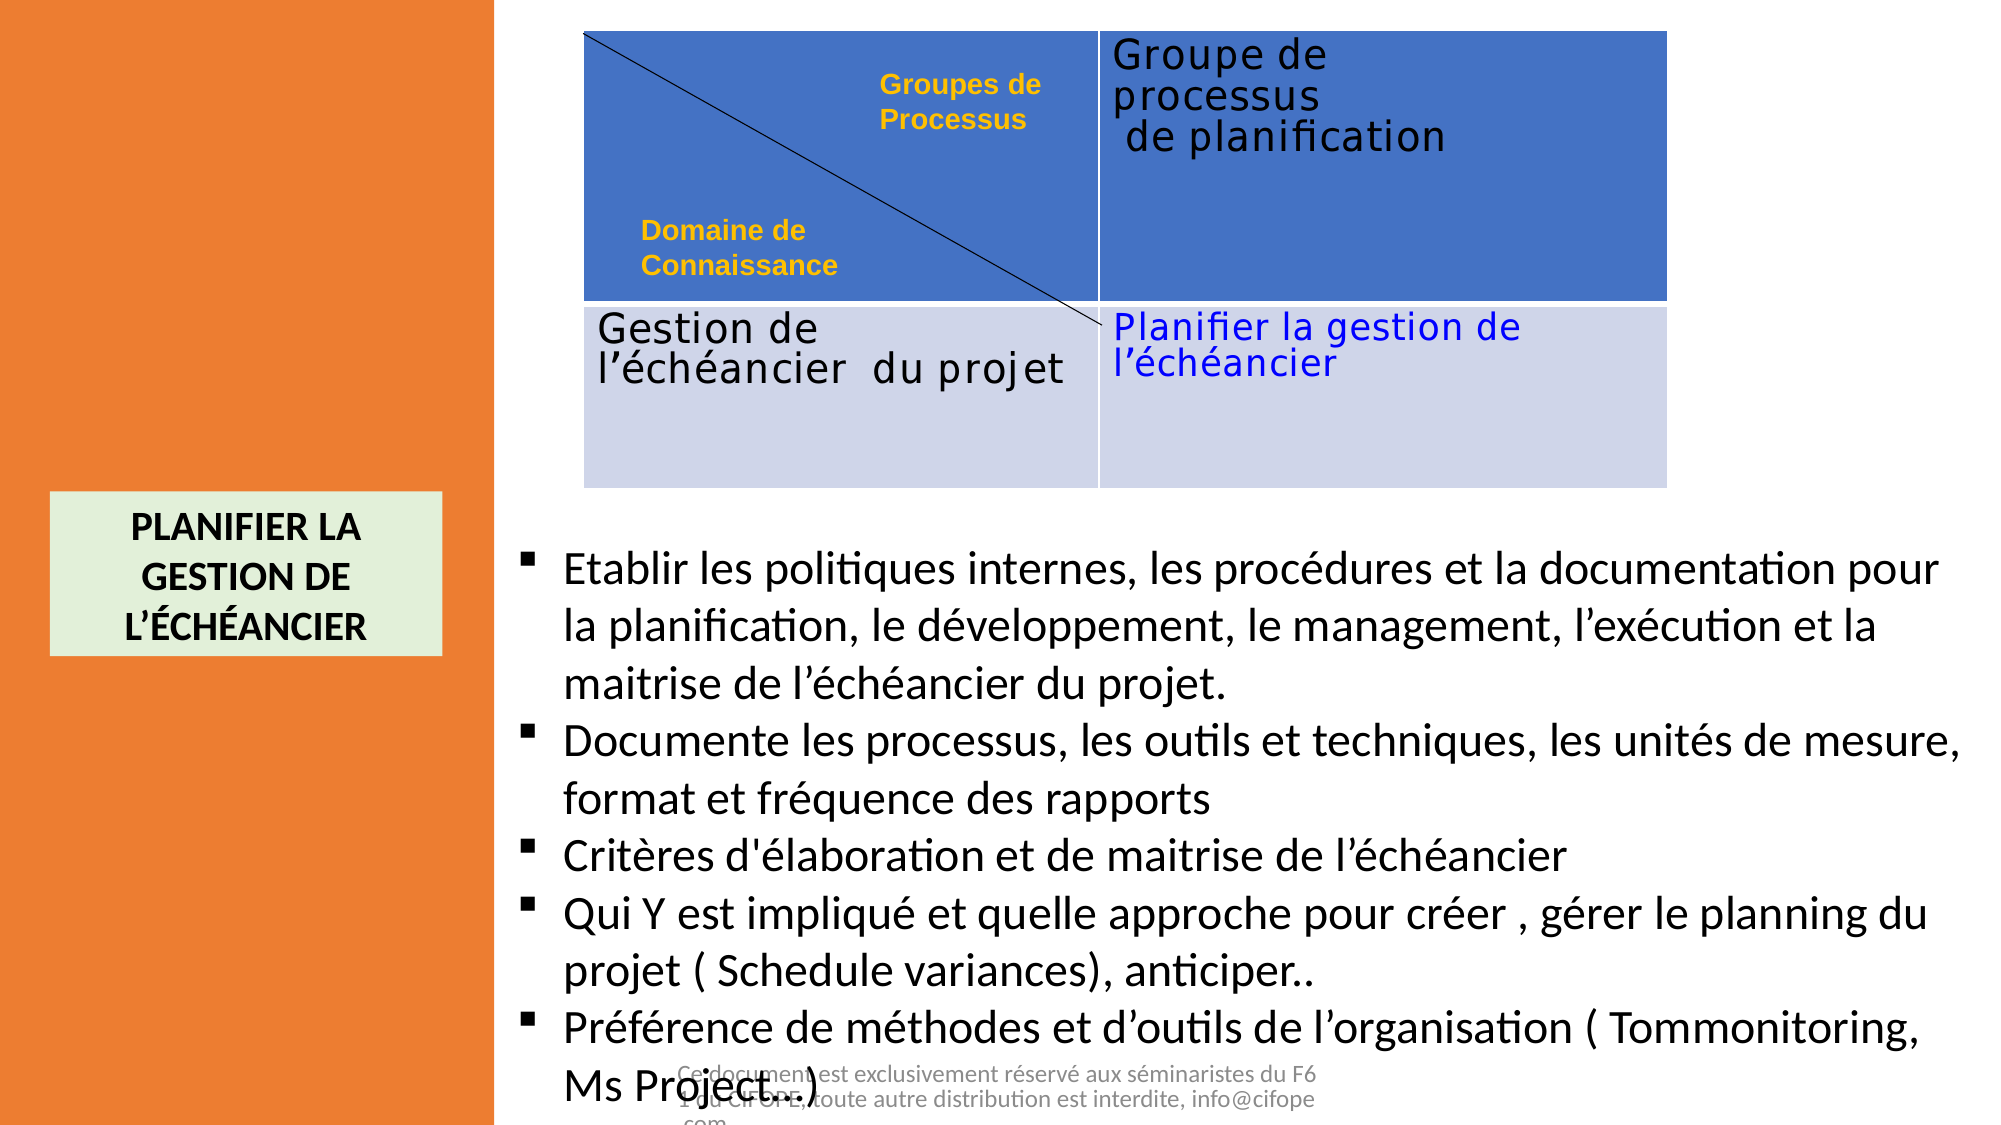

|  | Groupe de processus de planification |
| --- | --- |
| Gestion de l’échéancier du projet | Planifier la gestion de l’échéancier |
Groupes de
Processus

Domaine de
Connaissance

PLANIFIER LA GESTION DE L’ÉCHÉANCIER
Etablir les politiques internes, les procédures et la documentation pour la planification, le développement, le management, l’exécution et la maitrise de l’échéancier du projet.
Documente les processus, les outils et techniques, les unités de mesure, format et fréquence des rapports
Critères d'élaboration et de maitrise de l’échéancier
Qui Y est impliqué et quelle approche pour créer , gérer le planning du projet ( Schedule variances), anticiper..
Préférence de méthodes et d’outils de l’organisation ( Tommonitoring, Ms Project…)

Ce document est exclusivement réservé aux séminaristes du F61 du CIFOPE, toute autre distribution est interdite, info@cifope.com